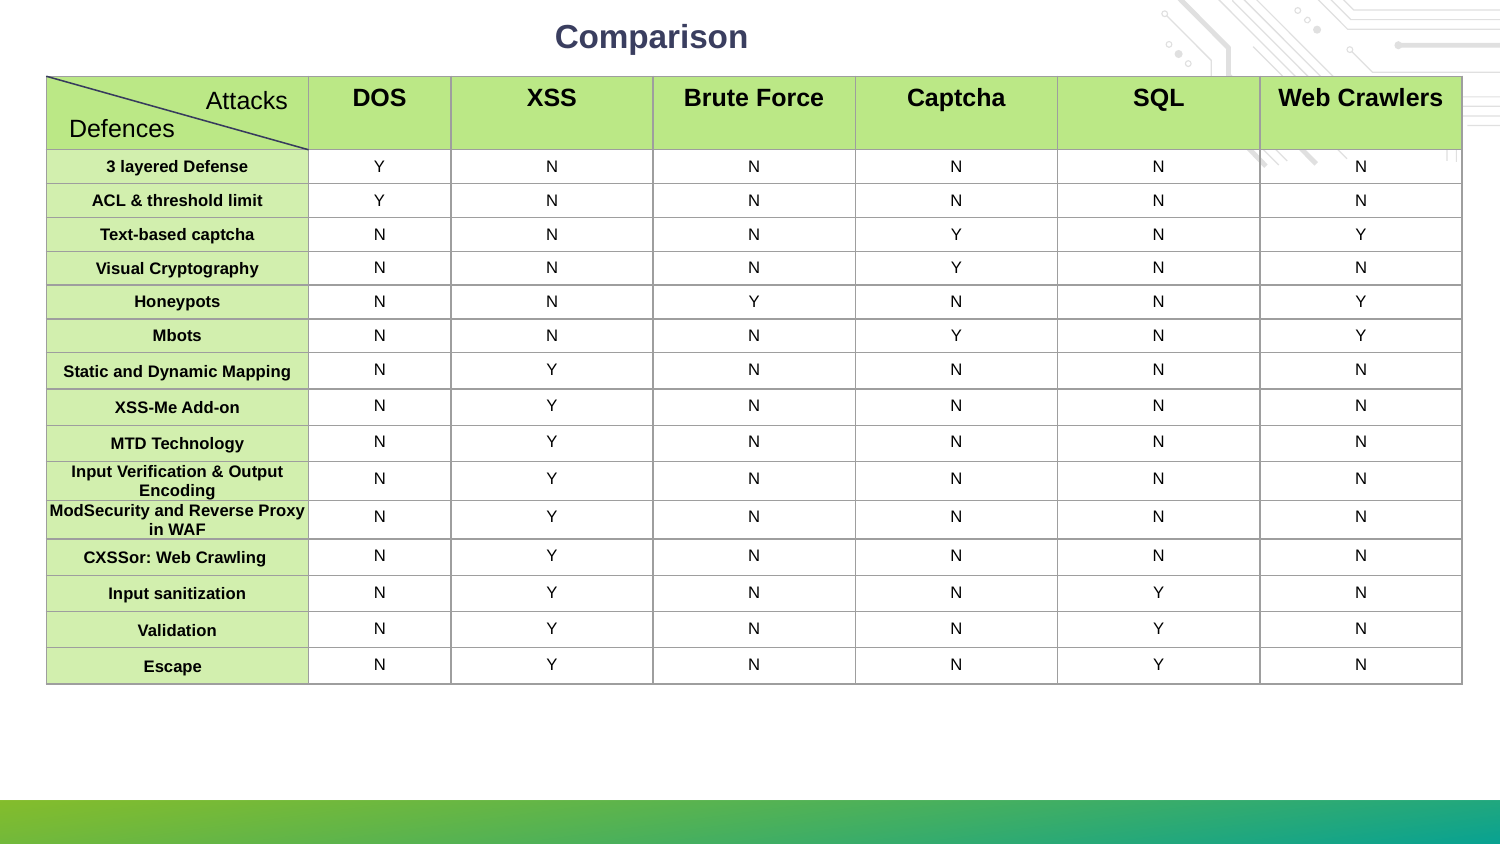

# Comparison
|  | DOS | XSS | Brute Force | Captcha | SQL | Web Crawlers |
| --- | --- | --- | --- | --- | --- | --- |
Attacks
Defences
| 3 layered Defense | Y | N | N | N | N | N |
| --- | --- | --- | --- | --- | --- | --- |
| ACL & threshold limit | Y | N | N | N | N | N |
| Text-based captcha | N | N | N | Y | N | Y |
| Visual Cryptography | N | N | N | Y | N | N |
| Honeypots | N | N | Y | N | N | Y |
| Mbots | N | N | N | Y | N | Y |
| Static and Dynamic Mapping | N | Y | N | N | N | N |
| XSS-Me Add-on | N | Y | N | N | N | N |
| MTD Technology | N | Y | N | N | N | N |
| Input Verification & Output Encoding | N | Y | N | N | N | N |
| ModSecurity and Reverse Proxy in WAF | N | Y | N | N | N | N |
| CXSSor: Web Crawling | N | Y | N | N | N | N |
| Input sanitization | N | Y | N | N | Y | N |
| Validation | N | Y | N | N | Y | N |
| Escape | N | Y | N | N | Y | N |